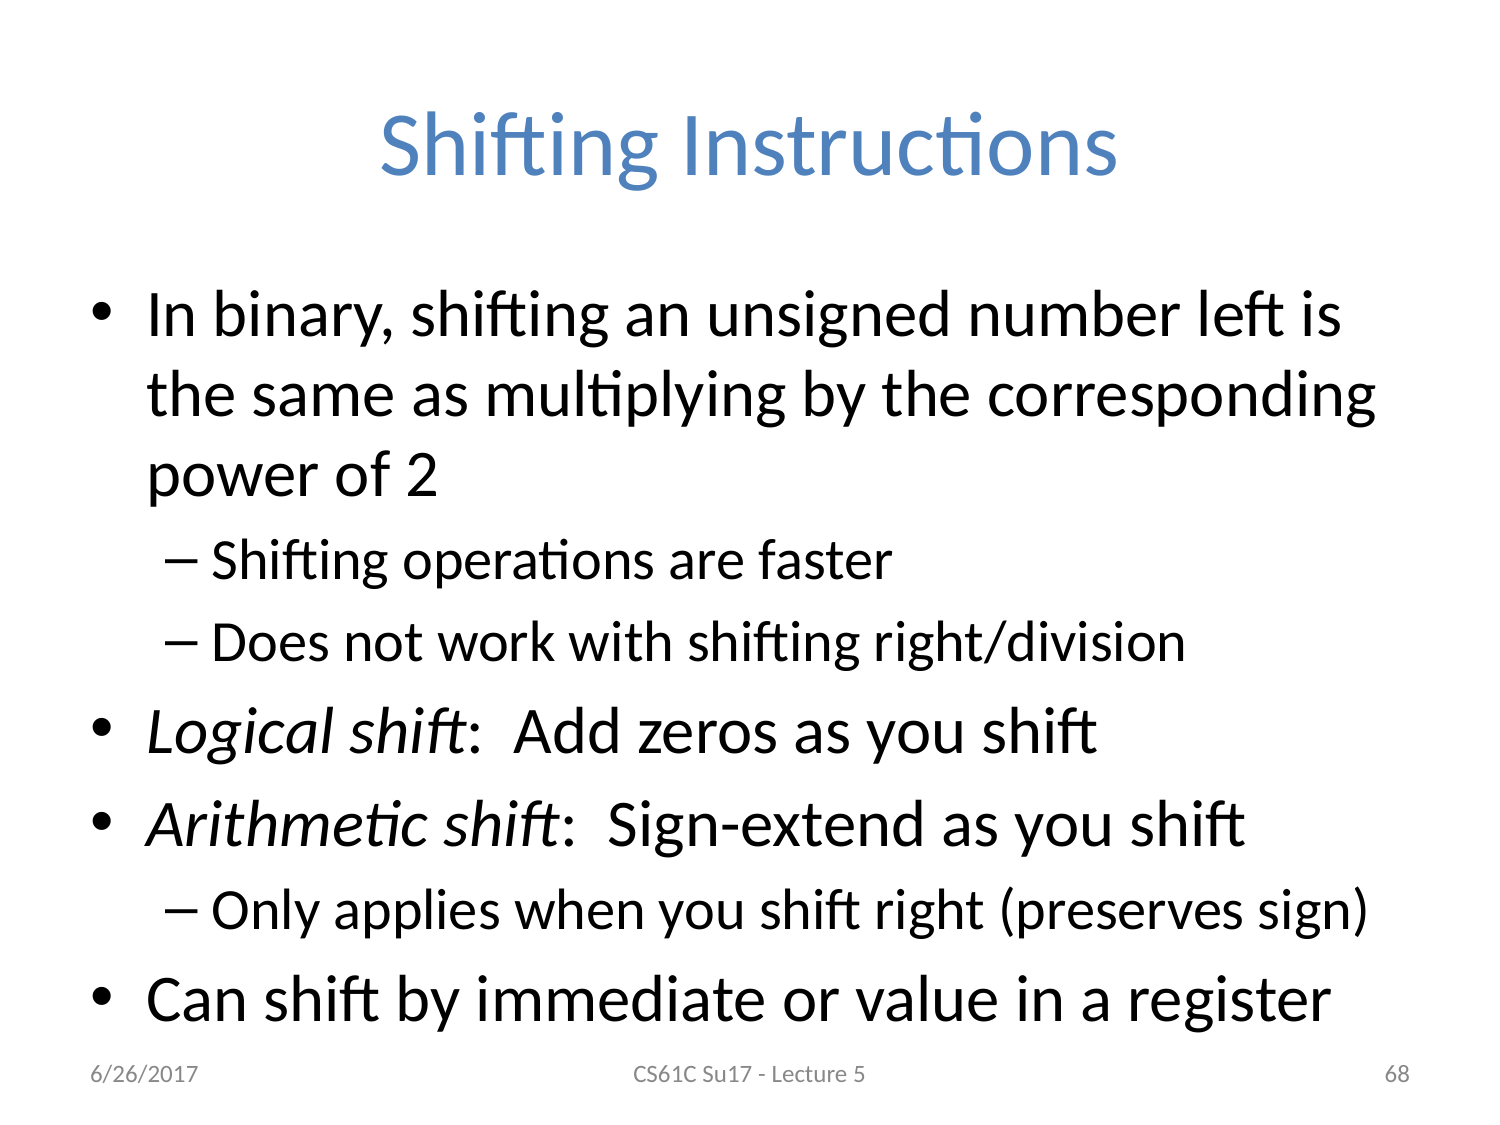

# Shifting Instructions
In binary, shifting an unsigned number left is the same as multiplying by the corresponding power of 2
Shifting operations are faster
Does not work with shifting right/division
Logical shift:  Add zeros as you shift
Arithmetic shift:  Sign-extend as you shift
Only applies when you shift right (preserves sign)
Can shift by immediate or value in a register
6/26/2017
CS61C Su17 - Lecture 5
68